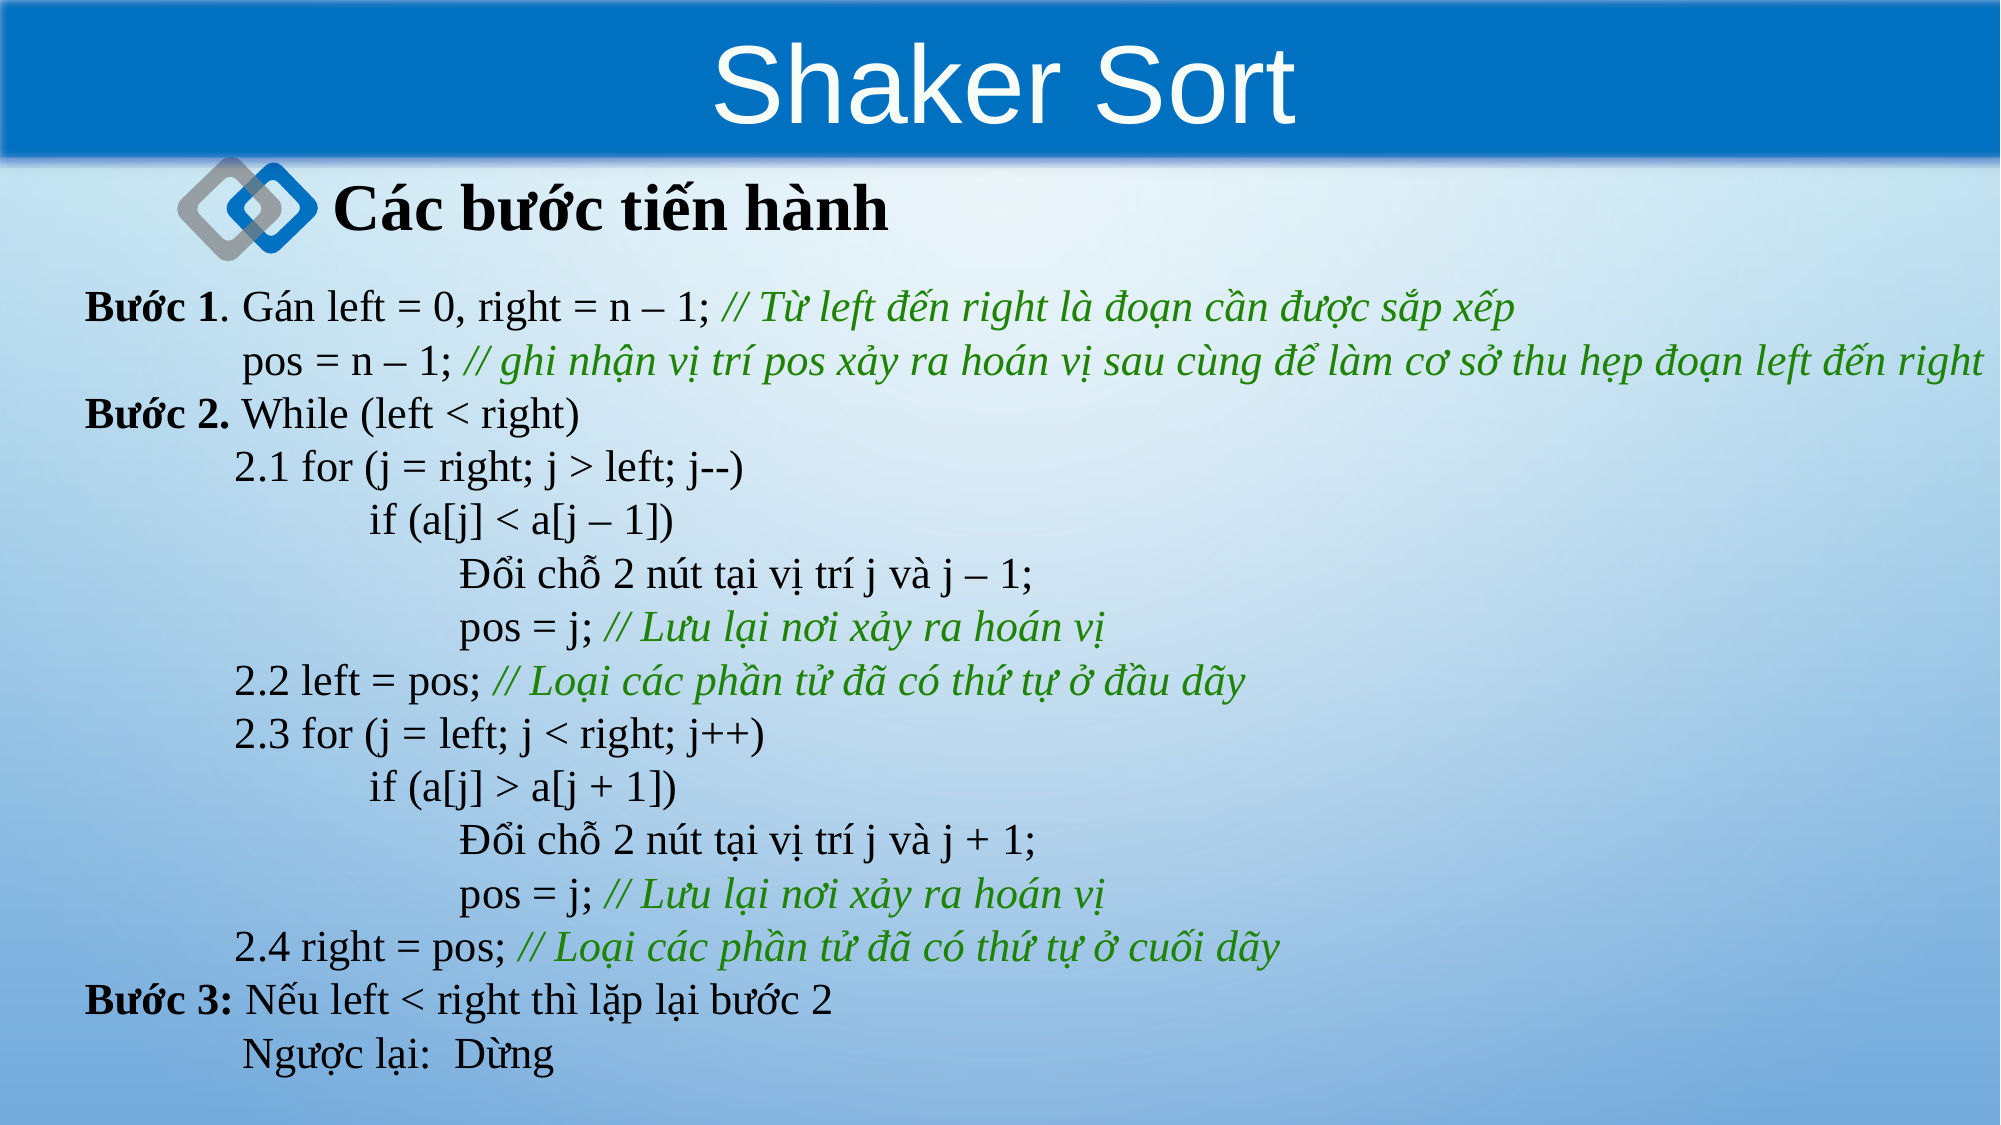

Shaker Sort
Các bước tiến hành

Bước 1. Gán left = 0, right = n – 1; // Từ left đến right là đoạn cần được sắp xếp
              pos = n – 1; // ghi nhận vị trí pos xảy ra hoán vị sau cùng để làm cơ sở thu hẹp đoạn left đến right
Bước 2. While (left < right)
	2.1 for (j = right; j > left; j--)
	            if (a[j] < a[j – 1])
	                    Đổi chỗ 2 nút tại vị trí j và j – 1;
	                    pos = j; // Lưu lại nơi xảy ra hoán vị
	2.2 left = pos; // Loại các phần tử đã có thứ tự ở đầu dãy
	2.3 for (j = left; j < right; j++)
	            if (a[j] > a[j + 1])
	                    Đổi chỗ 2 nút tại vị trí j và j + 1;
	                    pos = j; // Lưu lại nơi xảy ra hoán vị
	2.4 right = pos; // Loại các phần tử đã có thứ tự ở cuối dãy
Bước 3: Nếu left < right thì lặp lại bước 2
              Ngược lại:  Dừng